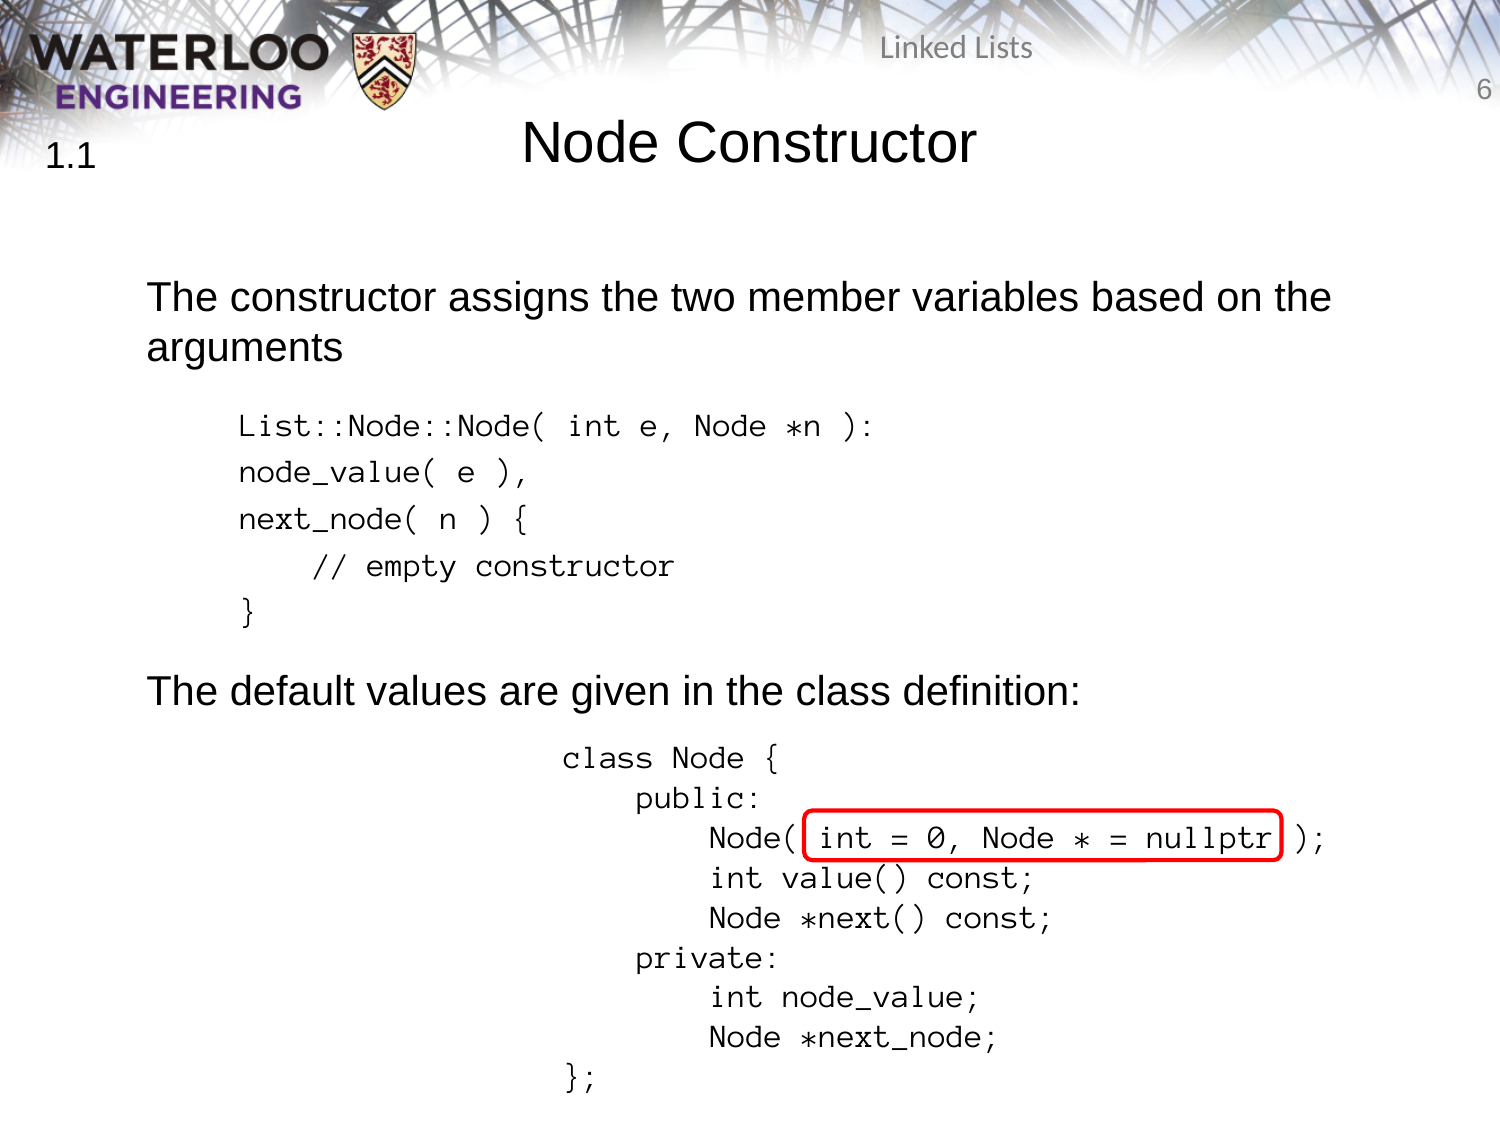

# Node Constructor
1.1
	The constructor assigns the two member variables based on the arguments

List::Node::Node( int e, Node *n ):
node_value( e ),
next_node( n ) {
    // empty constructor
}

	The default values are given in the class definition:
class Node {
    public:
        Node( int = 0, Node * = nullptr );
        int value() const;
        Node *next() const;
    private:
        int node_value;
        Node *next_node;
};